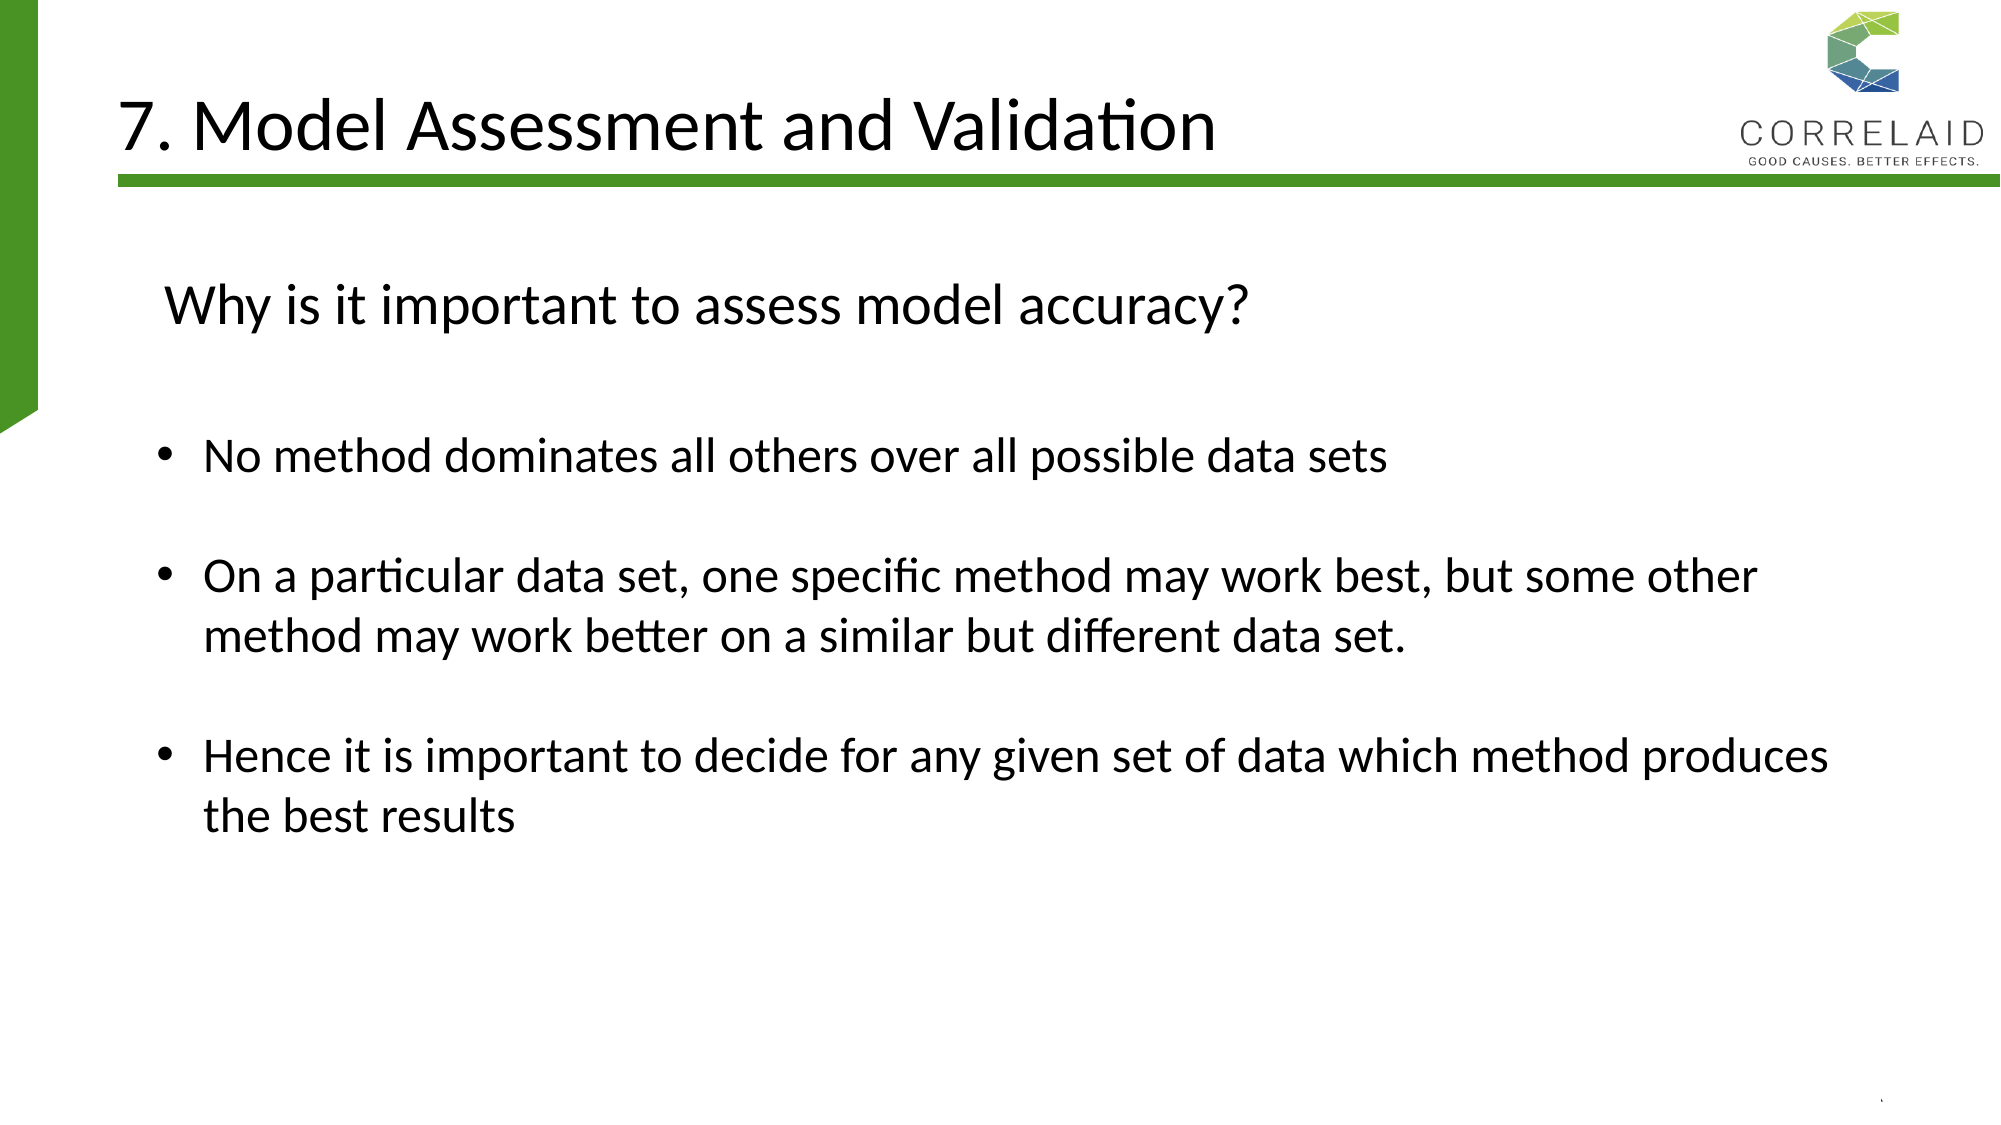

# 7. Model Assessment and Validation
 Why is it important to assess model accuracy?
No method dominates all others over all possible data sets

On a particular data set, one specific method may work best, but some other method may work better on a similar but different data set.

Hence it is important to decide for any given set of data which method produces the best results